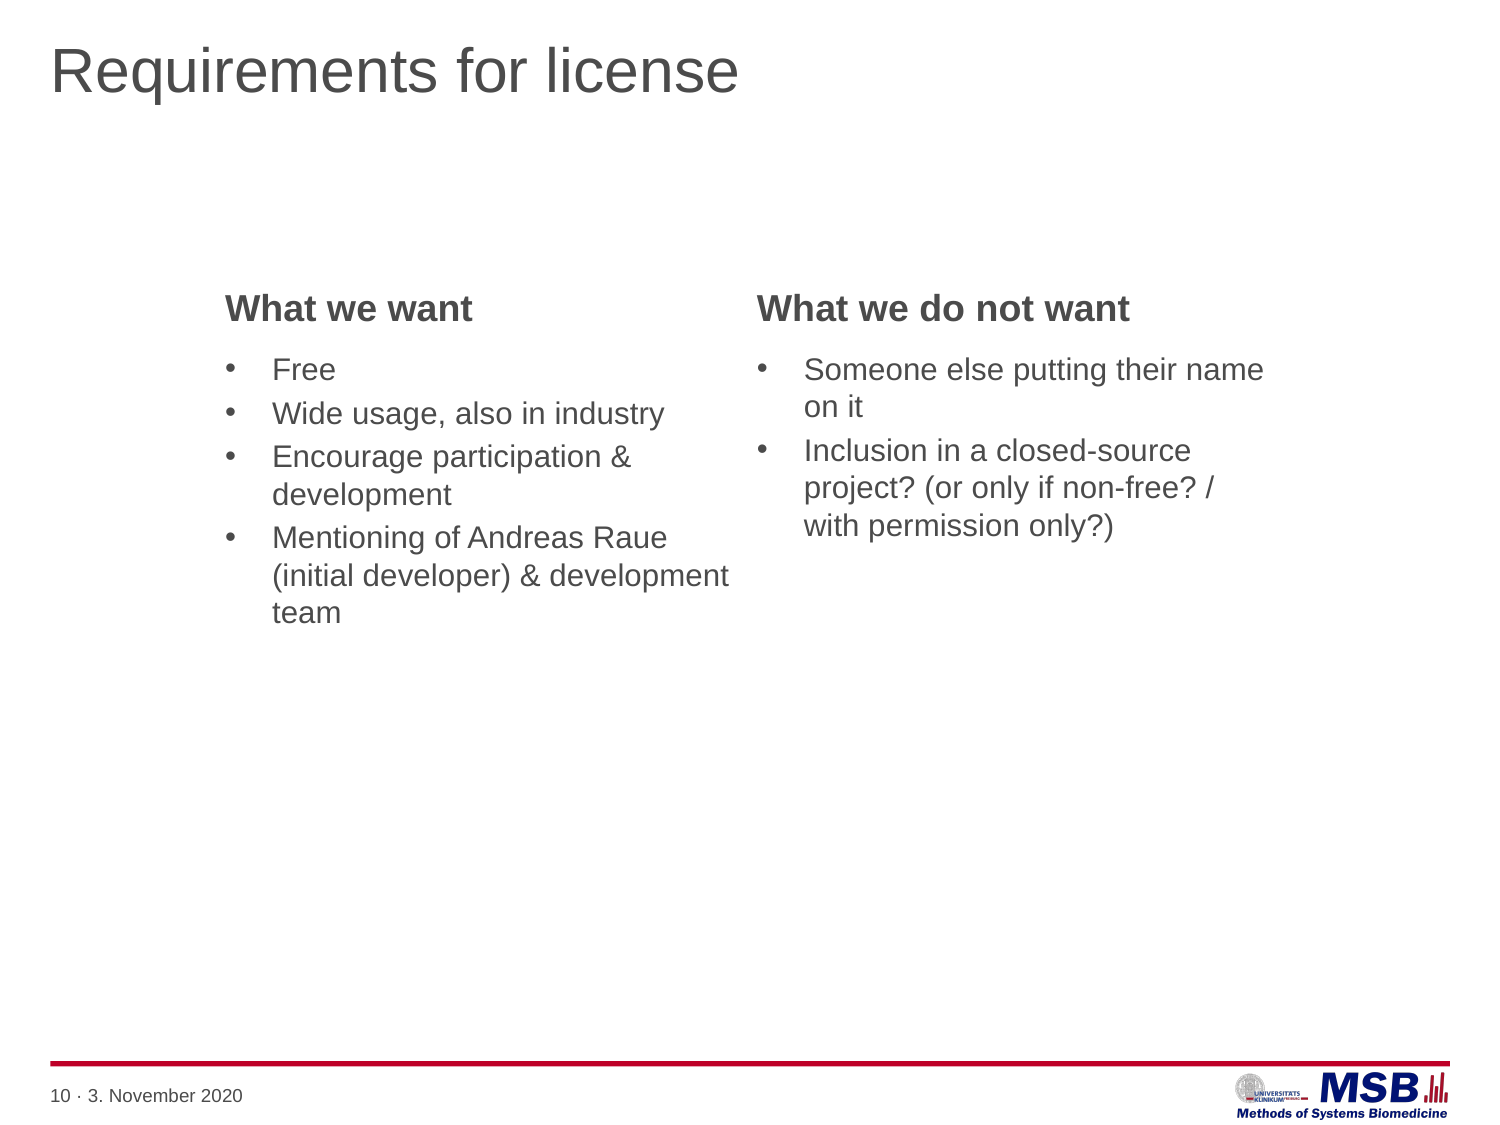

# Requirements for license
What we want
What we do not want
Free
Wide usage, also in industry
Encourage participation & development
Mentioning of Andreas Raue (initial developer) & development team

Someone else putting their name on it
Inclusion in a closed-source project? (or only if non-free? / with permission only?)
10 · 3. November 2020